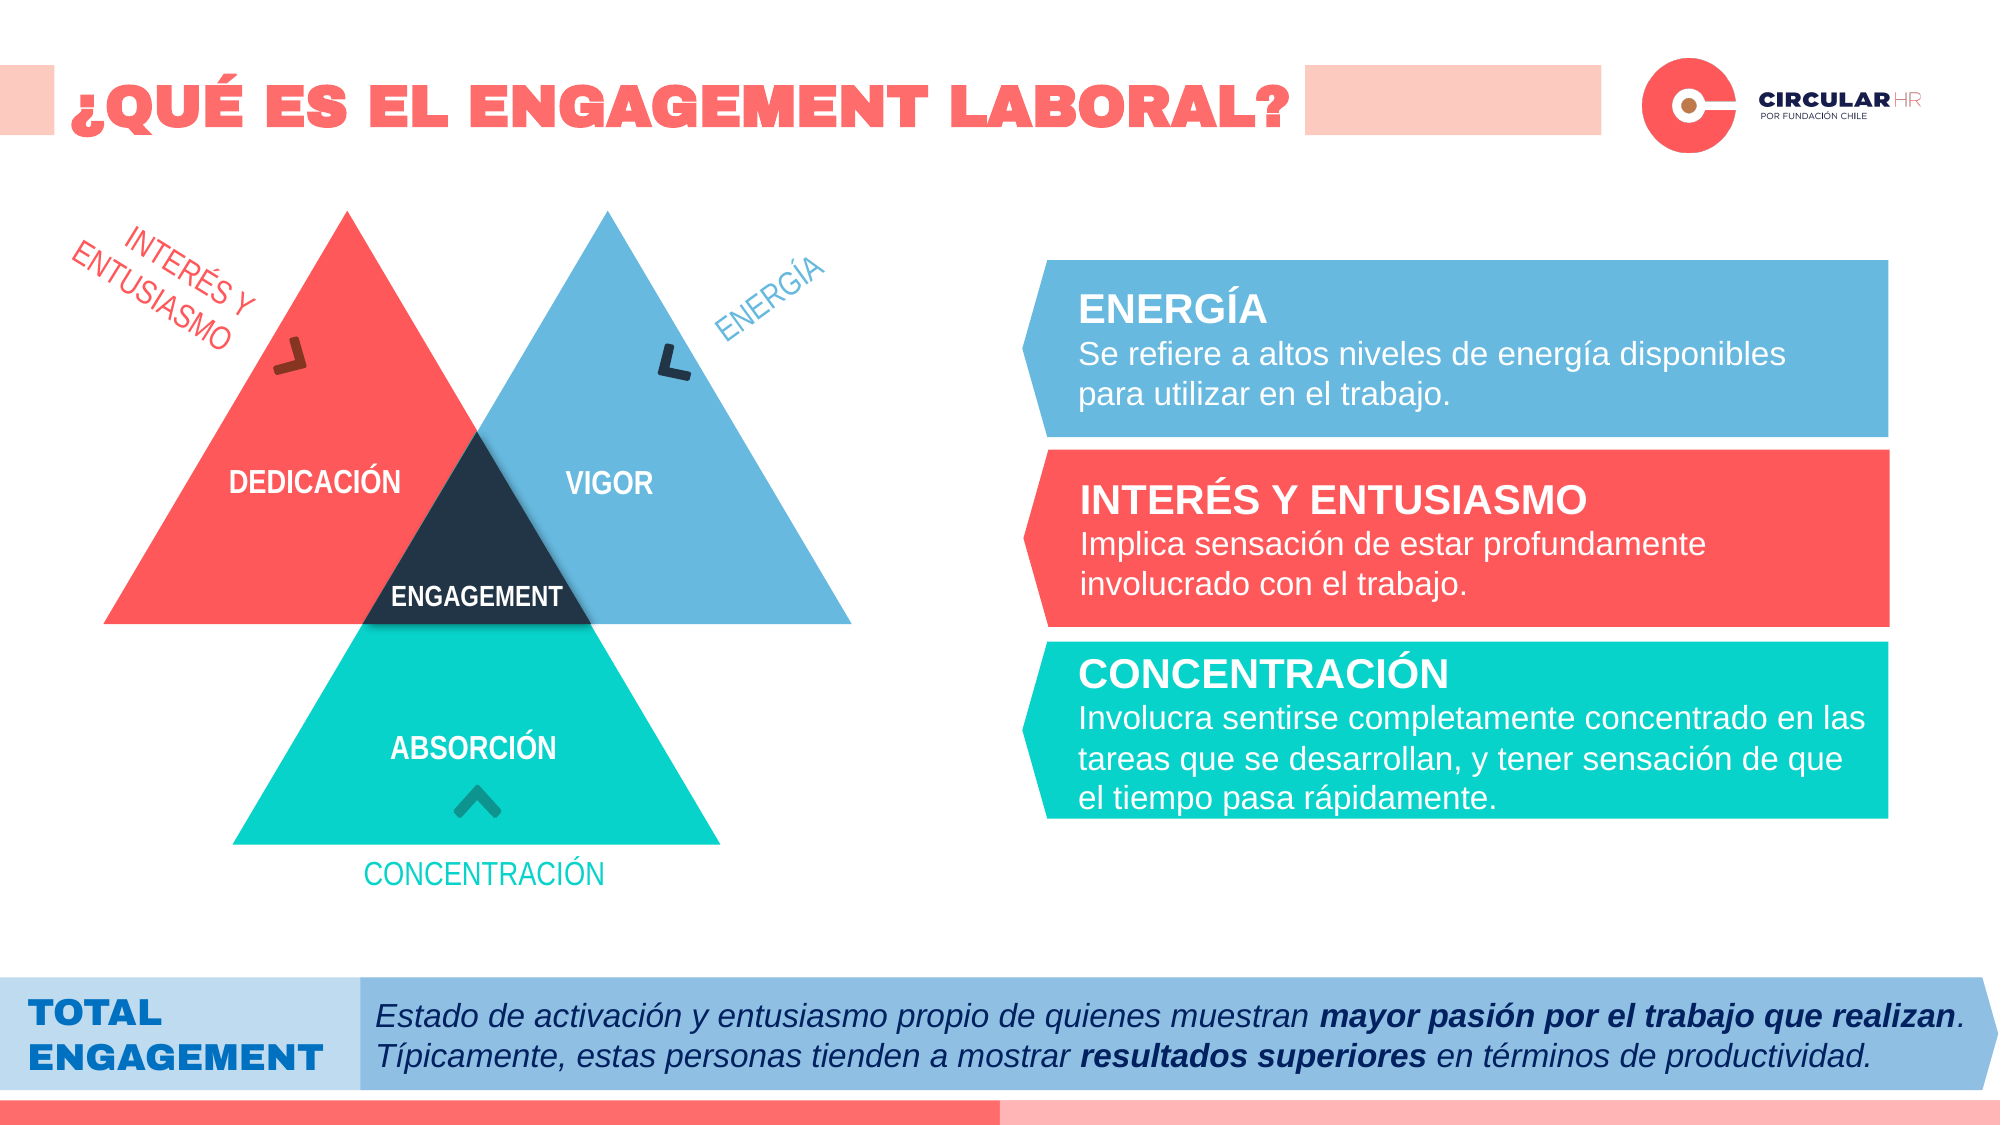

¿QUÉ ES EL ENGAGEMENT LABORAL?

INTERÉS Y ENTUSIASMO

ENERGÍA

ENERGÍA
Se refiere a altos niveles de energía disponibles para utilizar en el trabajo.

ENGAGEMENT

DEDICACIÓN
VIGOR
INTERÉS Y ENTUSIASMO
Implica sensación de estar profundamente involucrado con el trabajo.
CONCENTRACIÓN
Involucra sentirse completamente concentrado en las tareas que se desarrollan, y tener sensación de que el tiempo pasa rápidamente.

ABSORCIÓN

CONCENTRACIÓN

Estado de activación y entusiasmo propio de quienes muestran mayor pasión por el trabajo que realizan. Típicamente, estas personas tienden a mostrar resultados superiores en términos de productividad.
TOTAL
ENGAGEMENT